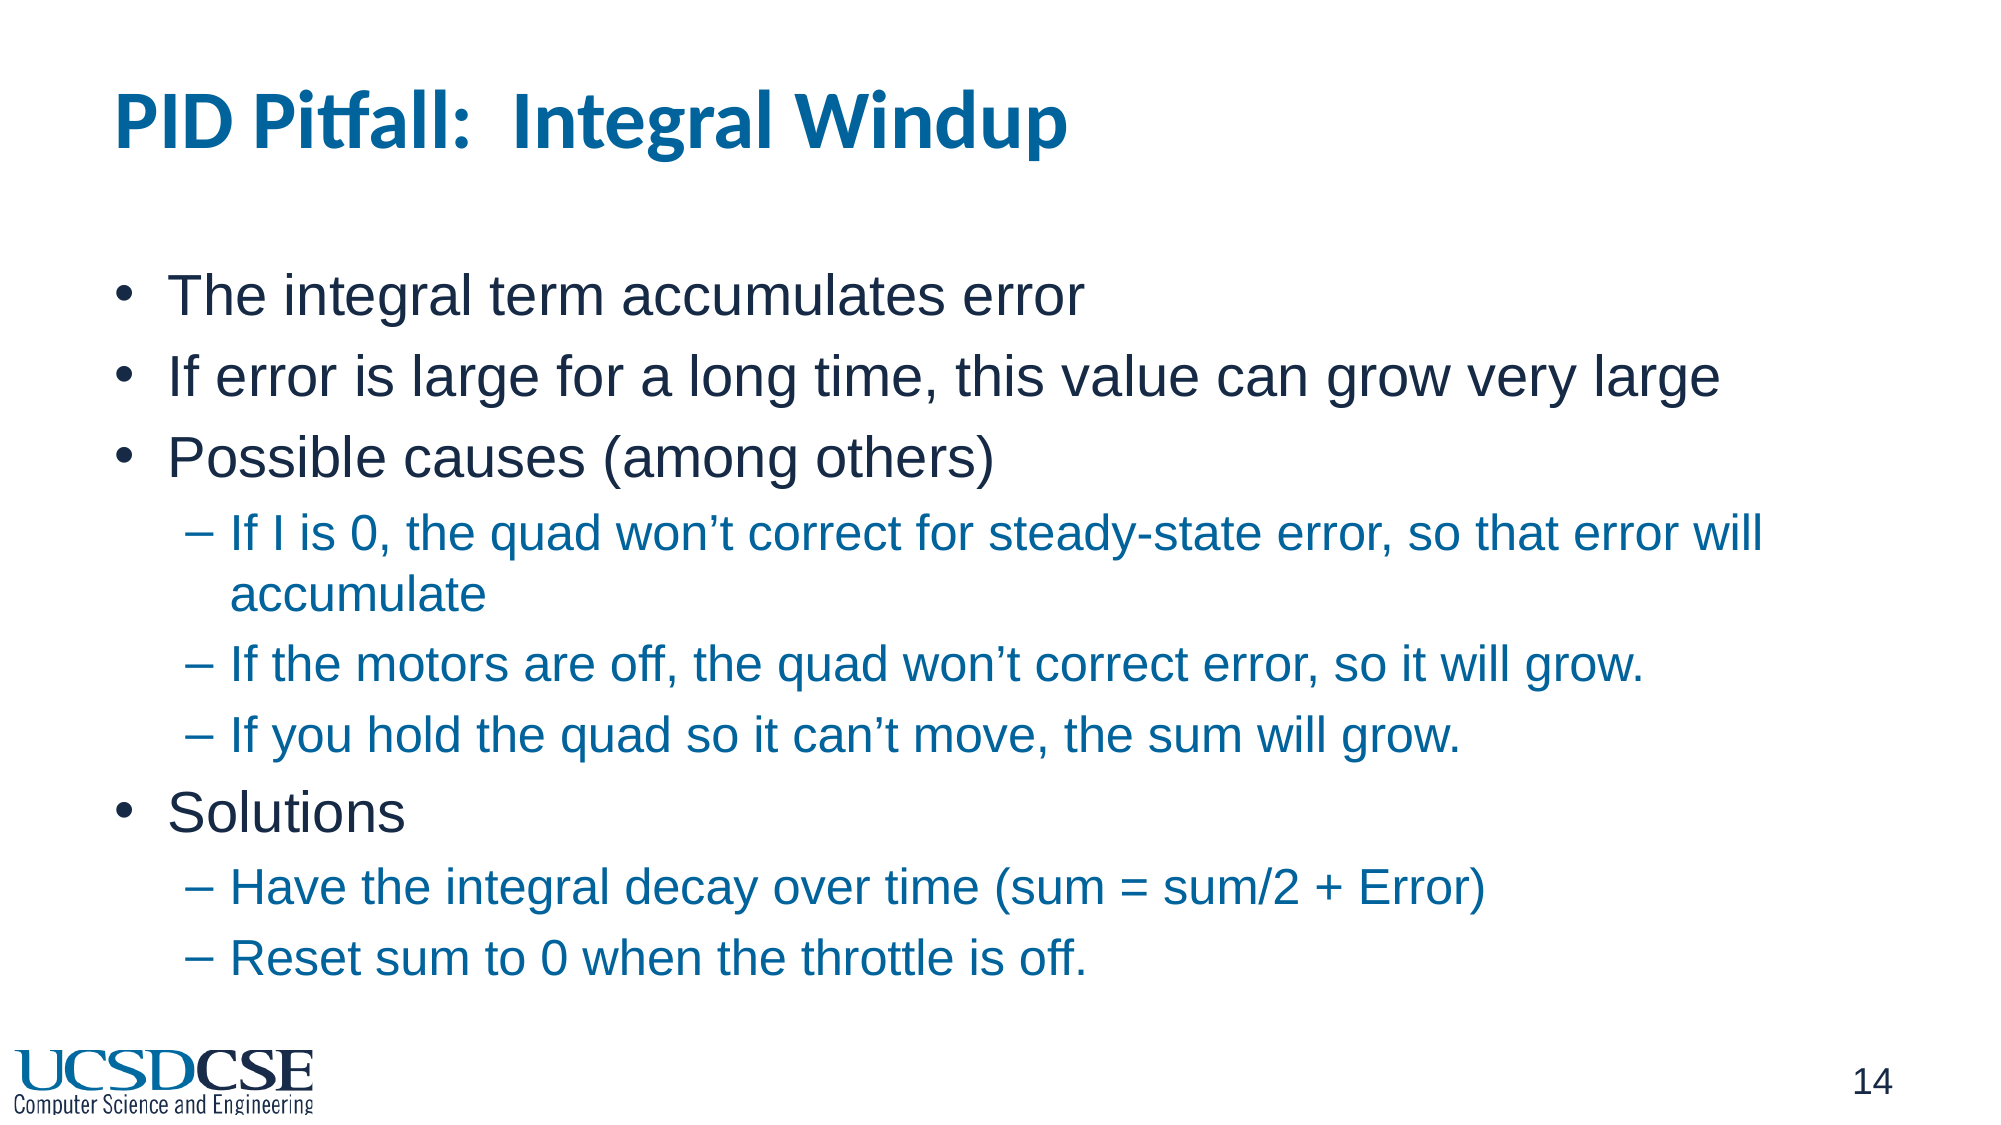

# PID Pitfall:  Integral Windup
The integral term accumulates error
If error is large for a long time, this value can grow very large
Possible causes (among others)
If I is 0, the quad won’t correct for steady-state error, so that error will accumulate
If the motors are off, the quad won’t correct error, so it will grow.
If you hold the quad so it can’t move, the sum will grow.
Solutions
Have the integral decay over time (sum = sum/2 + Error)
Reset sum to 0 when the throttle is off.